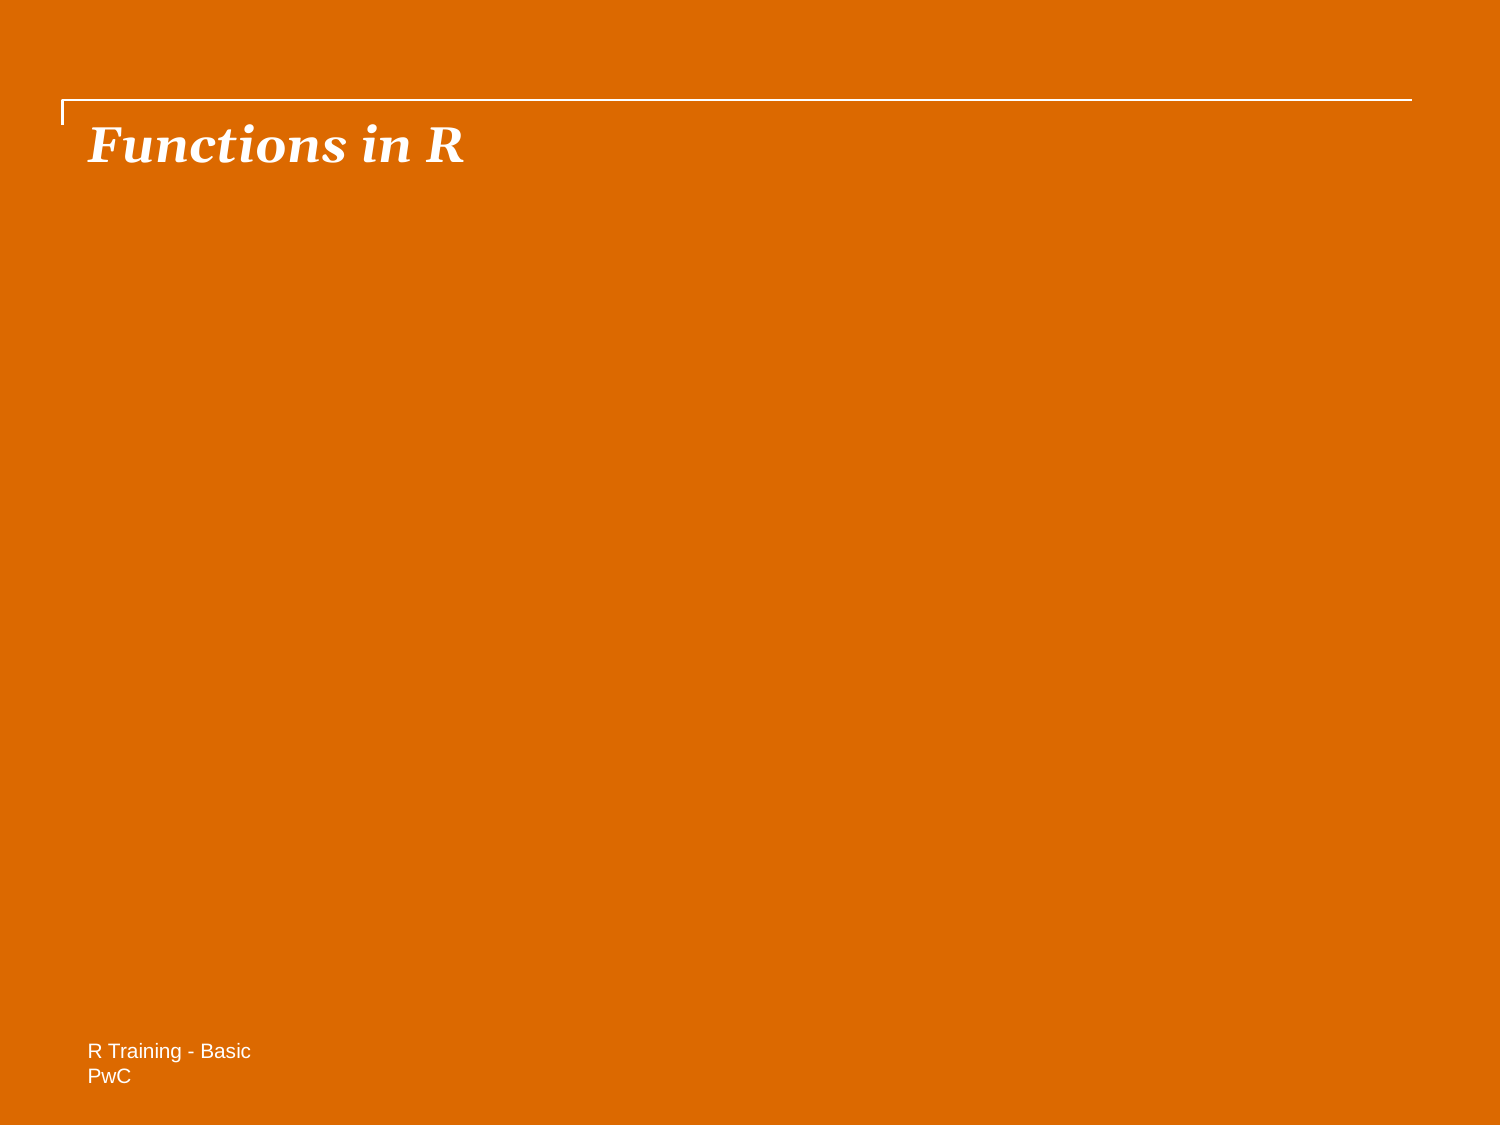

# Functions in R
R Training - Basic